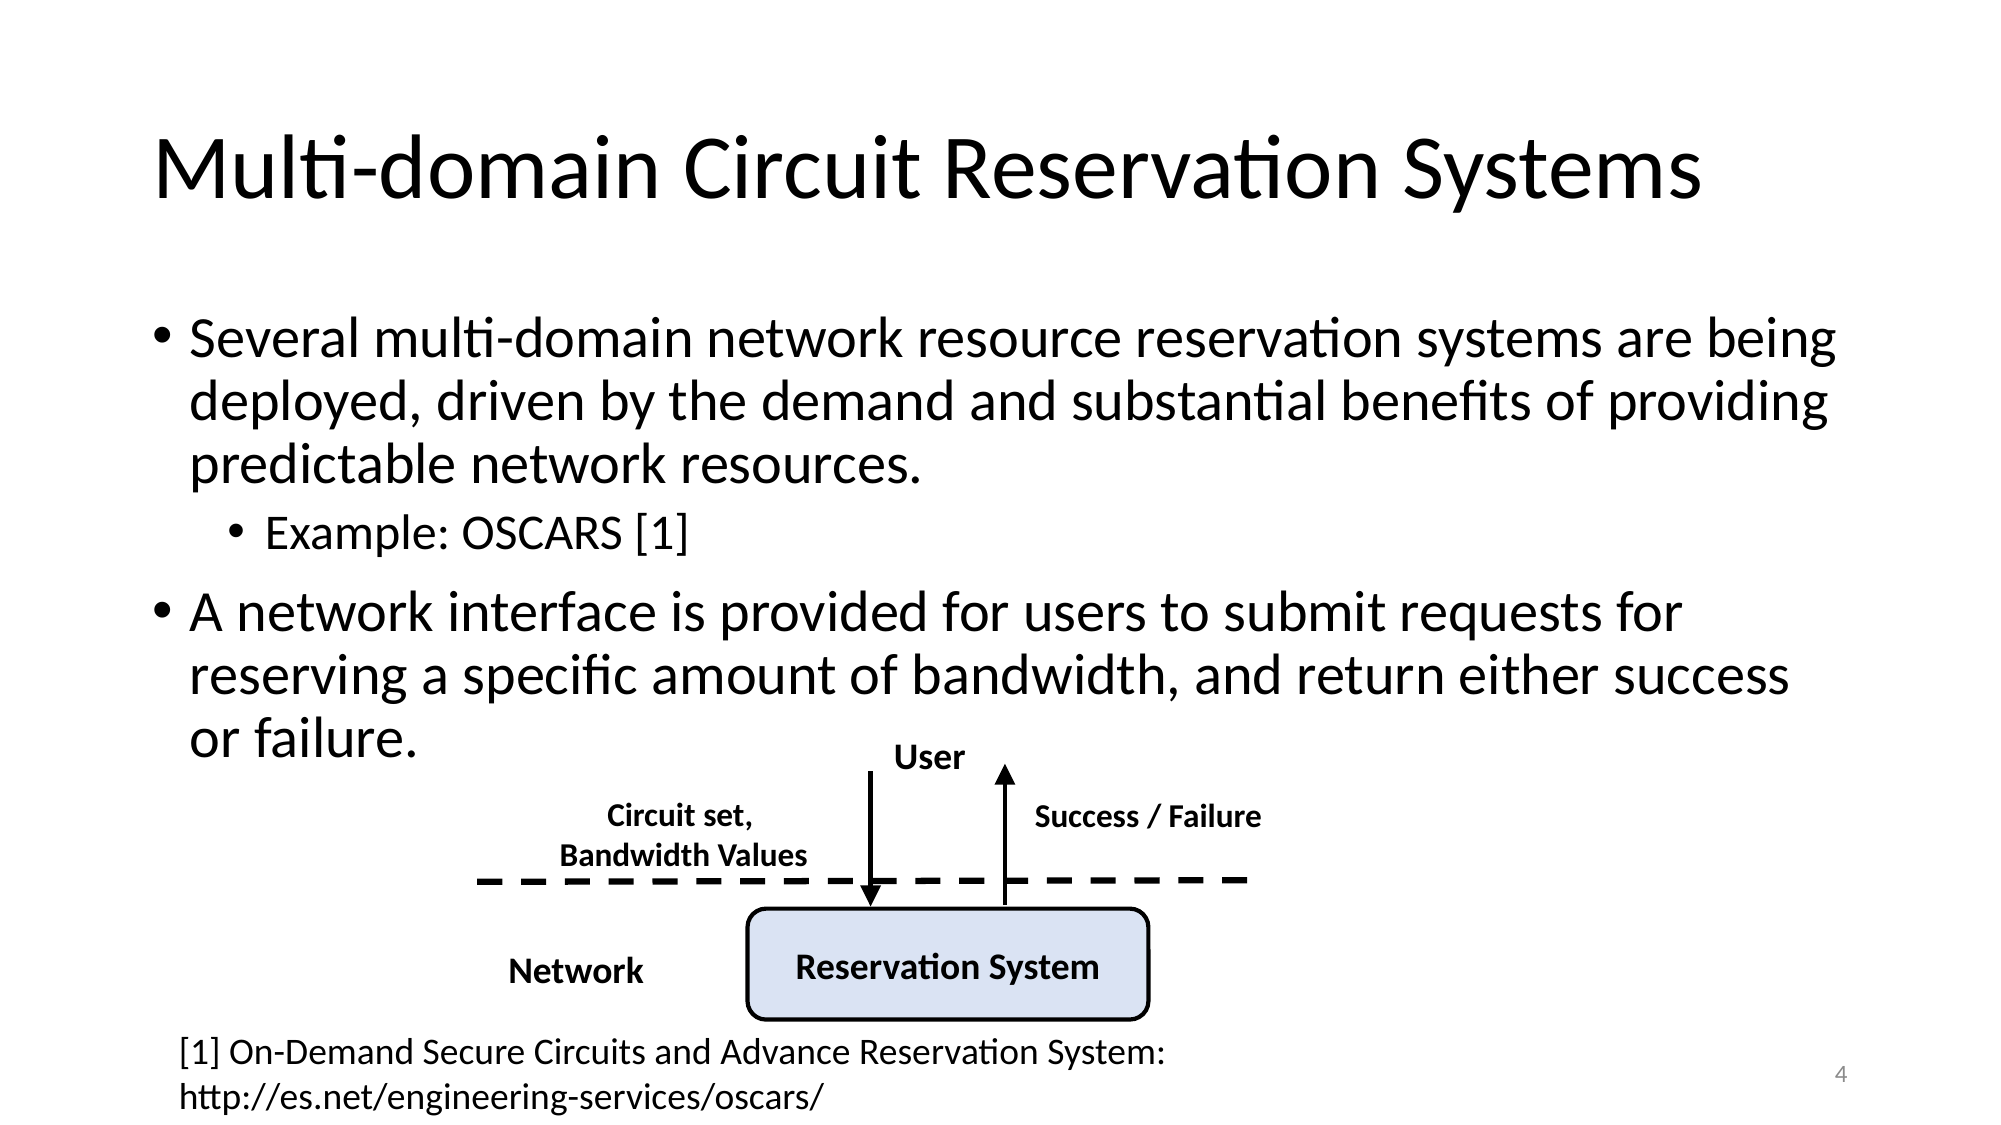

# Multi-domain Circuit Reservation Systems
Several multi-domain network resource reservation systems are being deployed, driven by the demand and substantial benefits of providing predictable network resources.
Example: OSCARS [1]
A network interface is provided for users to submit requests for reserving a specific amount of bandwidth, and return either success or failure.

User
Circuit set,
Bandwidth Values
Success / Failure
Reservation System
Network
[1] On-Demand Secure Circuits and Advance Reservation System: http://es.net/engineering-services/oscars/
4